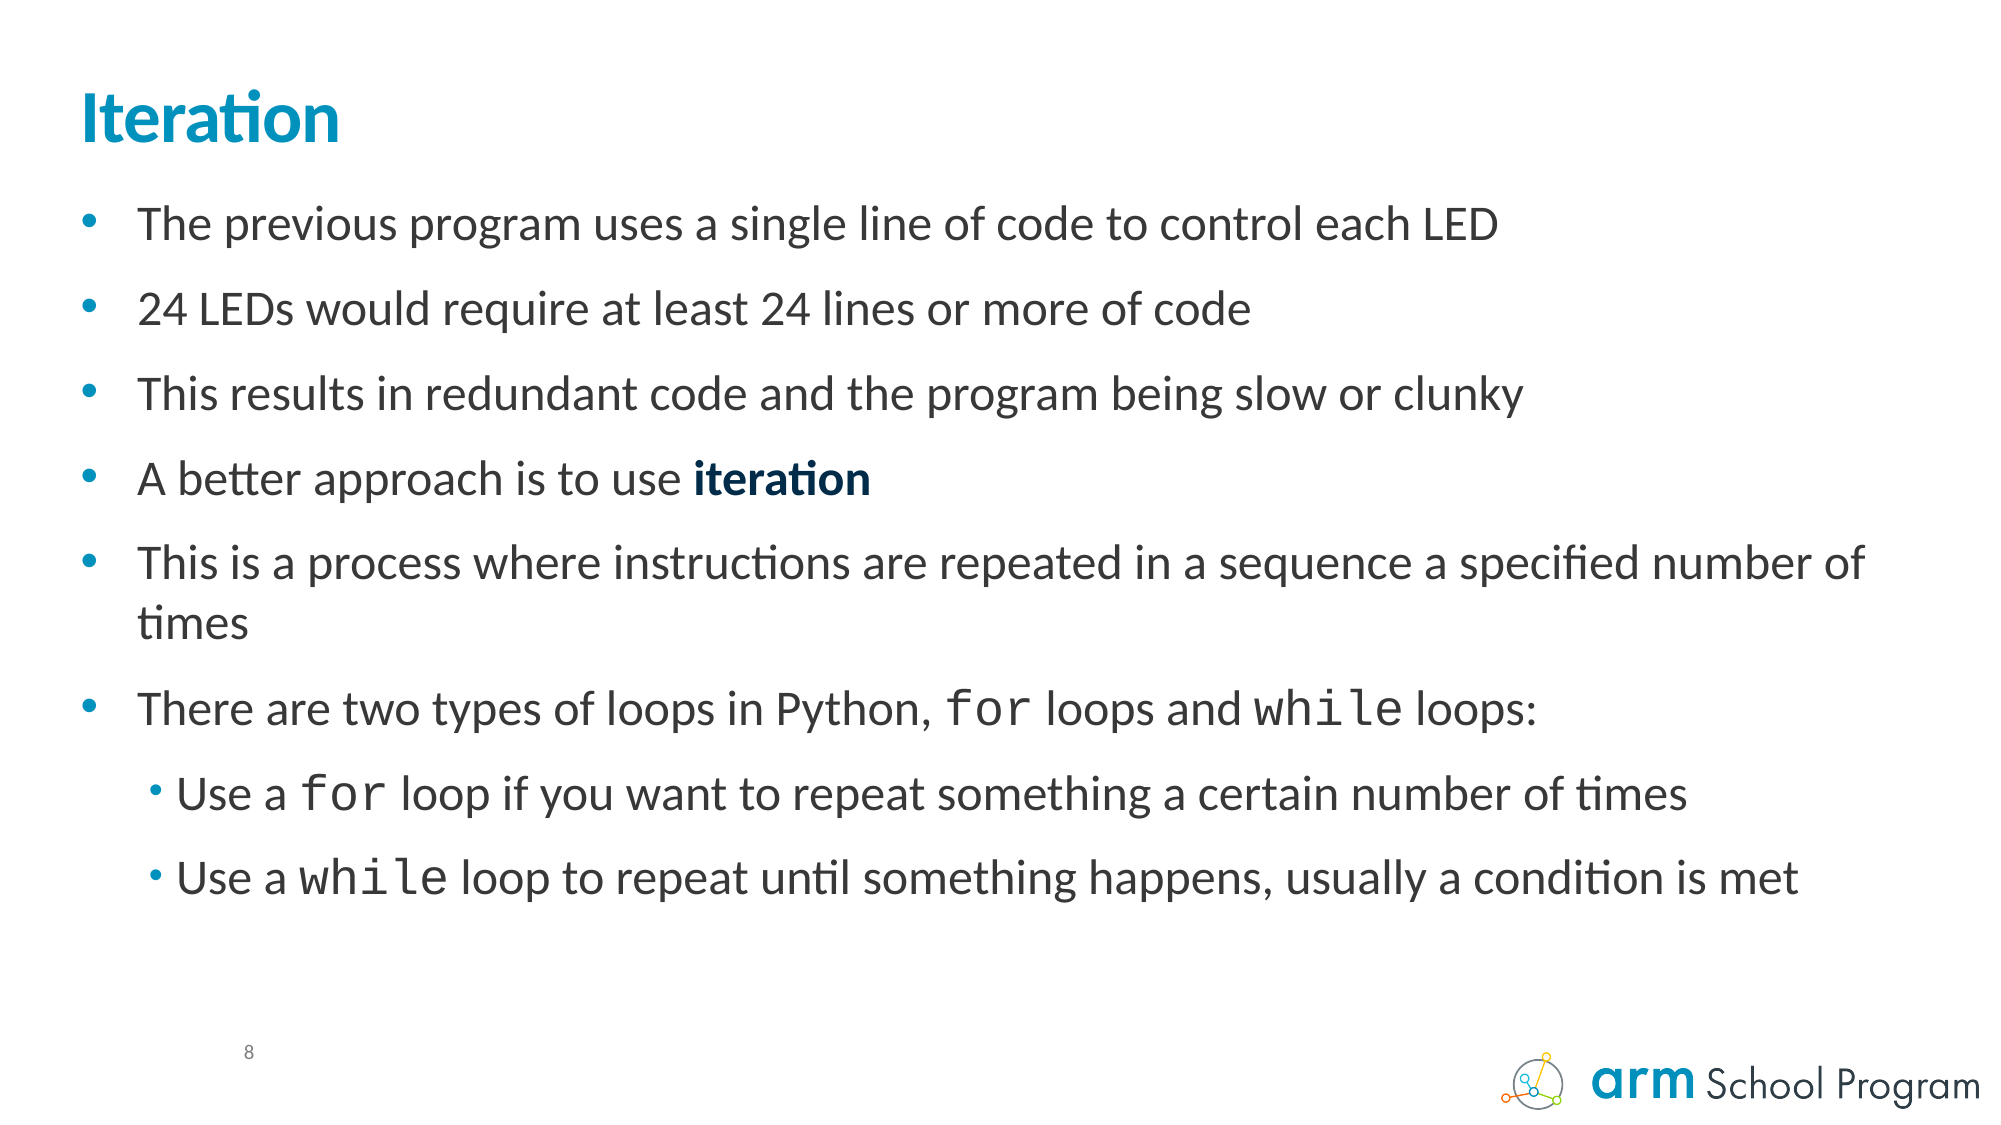

# Iteration
The previous program uses a single line of code to control each LED
24 LEDs would require at least 24 lines or more of code
This results in redundant code and the program being slow or clunky
A better approach is to use iteration
This is a process where instructions are repeated in a sequence a specified number of times
There are two types of loops in Python, for loops and while loops:
Use a for loop if you want to repeat something a certain number of times
Use a while loop to repeat until something happens, usually a condition is met